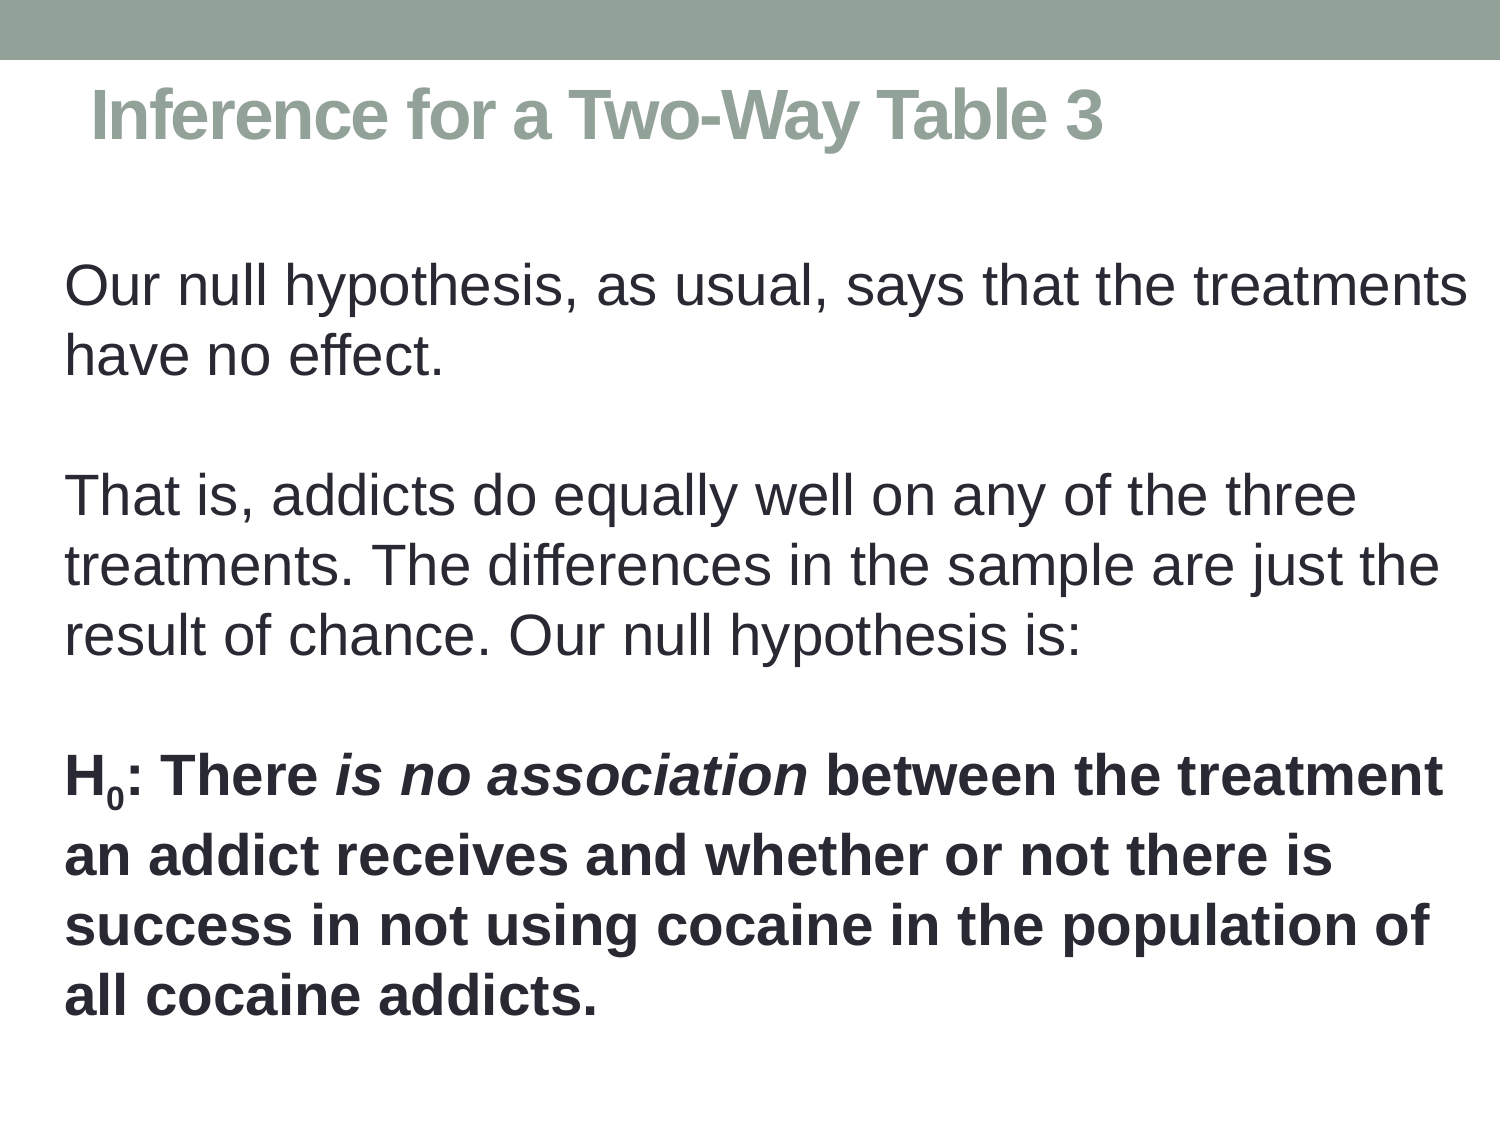

# Inference for a Two-Way Table 3
Our null hypothesis, as usual, says that the treatments have no effect.

That is, addicts do equally well on any of the three treatments. The differences in the sample are just the result of chance. Our null hypothesis is:

H0: There is no association between the treatment an addict receives and whether or not there is success in not using cocaine in the population of all cocaine addicts.